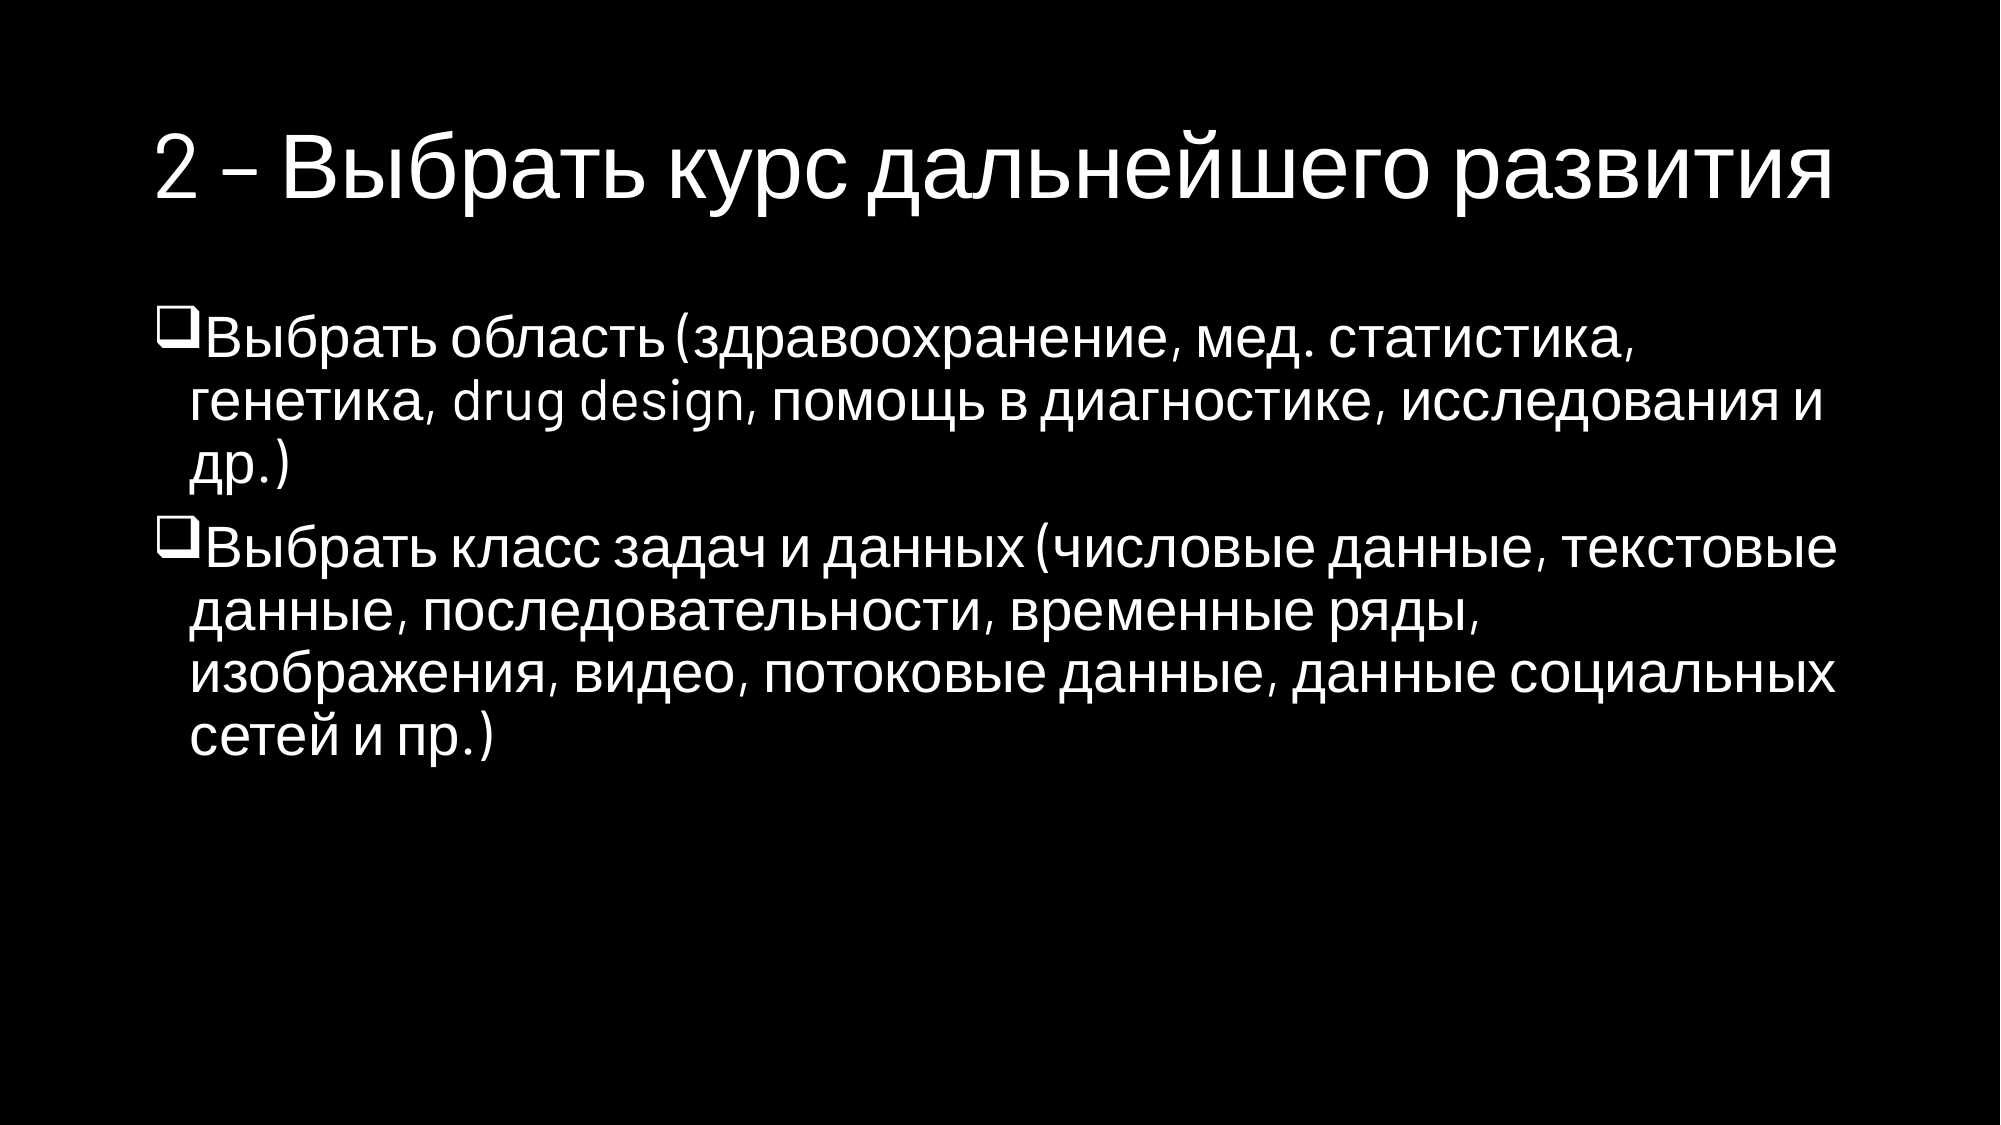

# 2 – Выбрать курс дальнейшего развития
Выбрать область (здравоохранение, мед. статистика, генетика, drug design, помощь в диагностике, исследования и др.)
Выбрать класс задач и данных (числовые данные, текстовые данные, последовательности, временные ряды, изображения, видео, потоковые данные, данные социальных сетей и пр.)